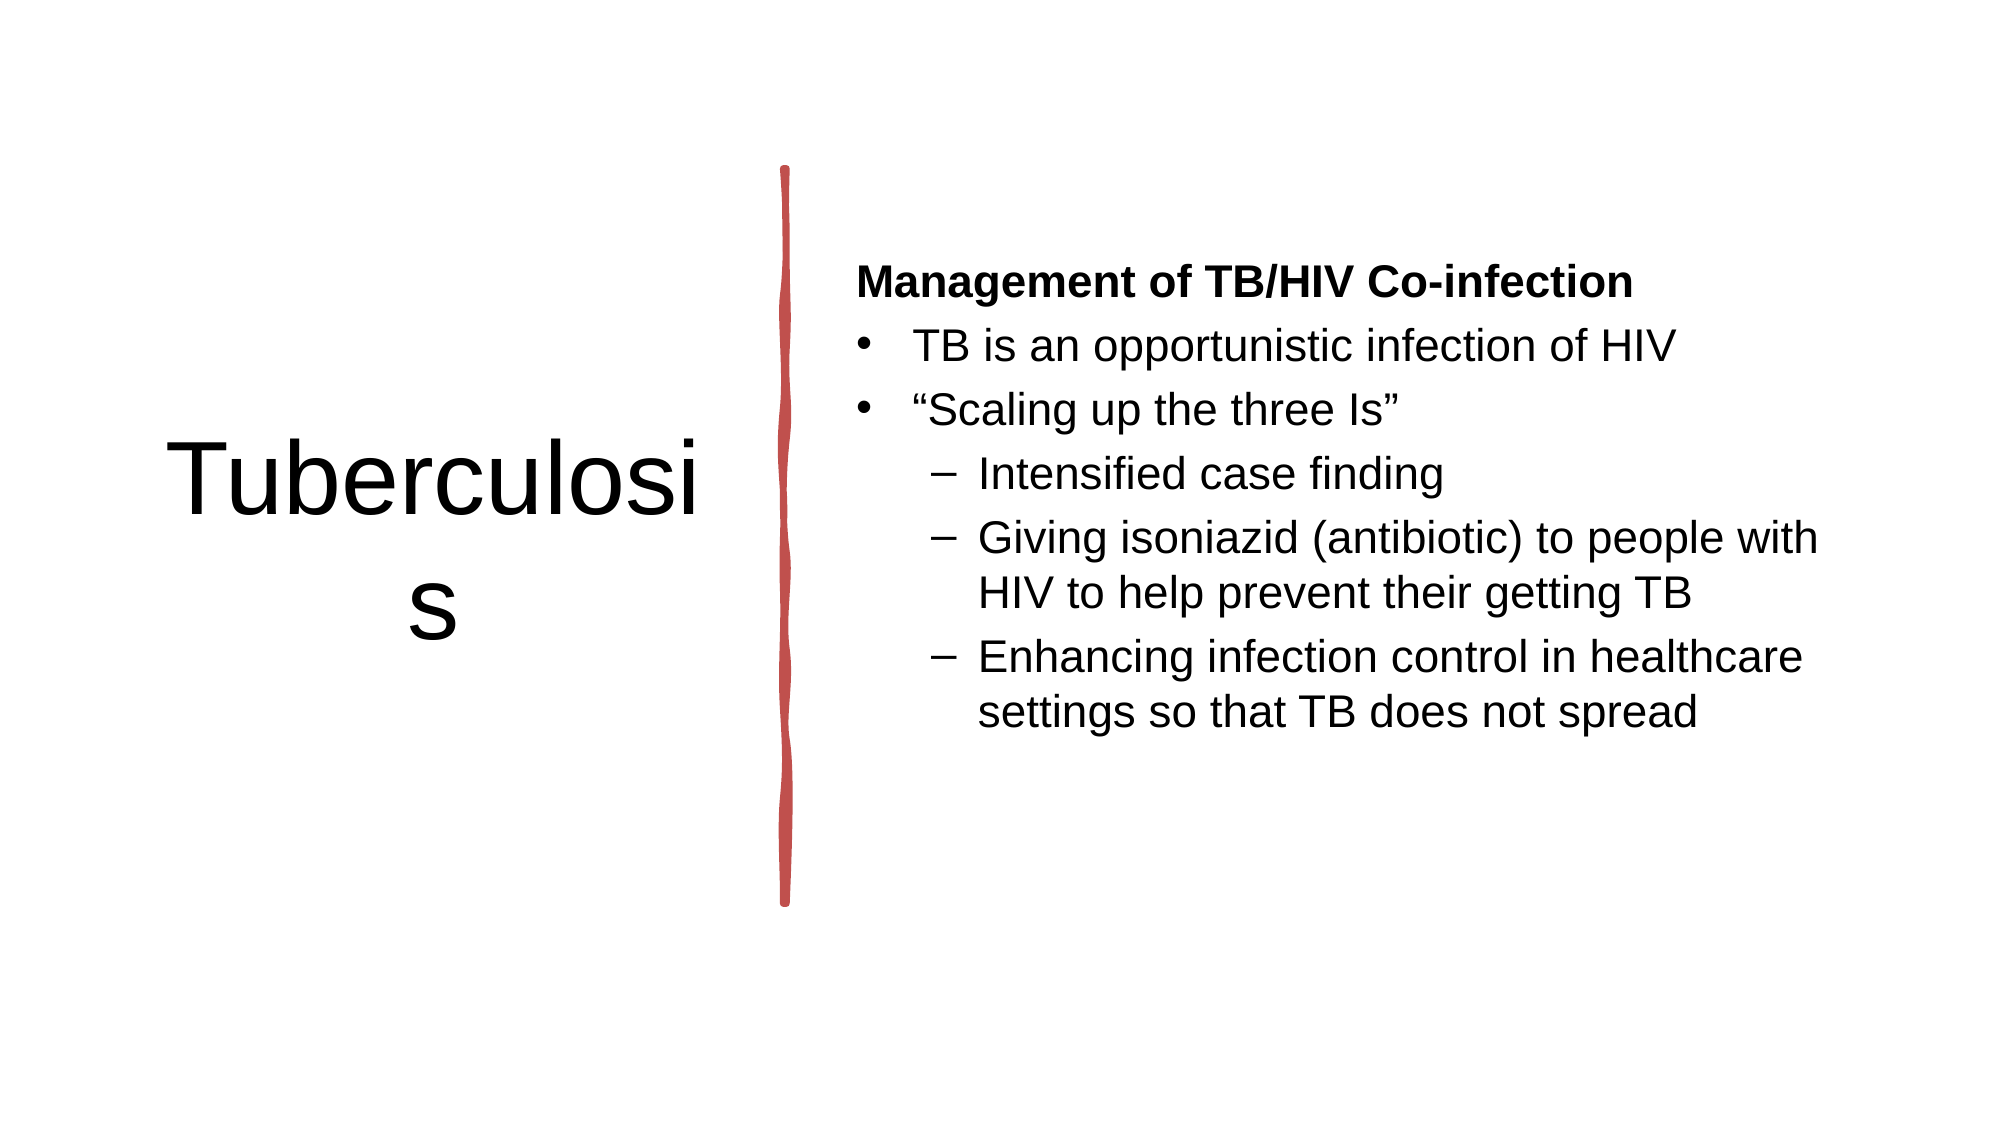

# Tuberculosis
Management of TB/HIV Co-infection
TB is an opportunistic infection of HIV
“Scaling up the three Is”
Intensified case finding
Giving isoniazid (antibiotic) to people with HIV to help prevent their getting TB
Enhancing infection control in healthcare settings so that TB does not spread